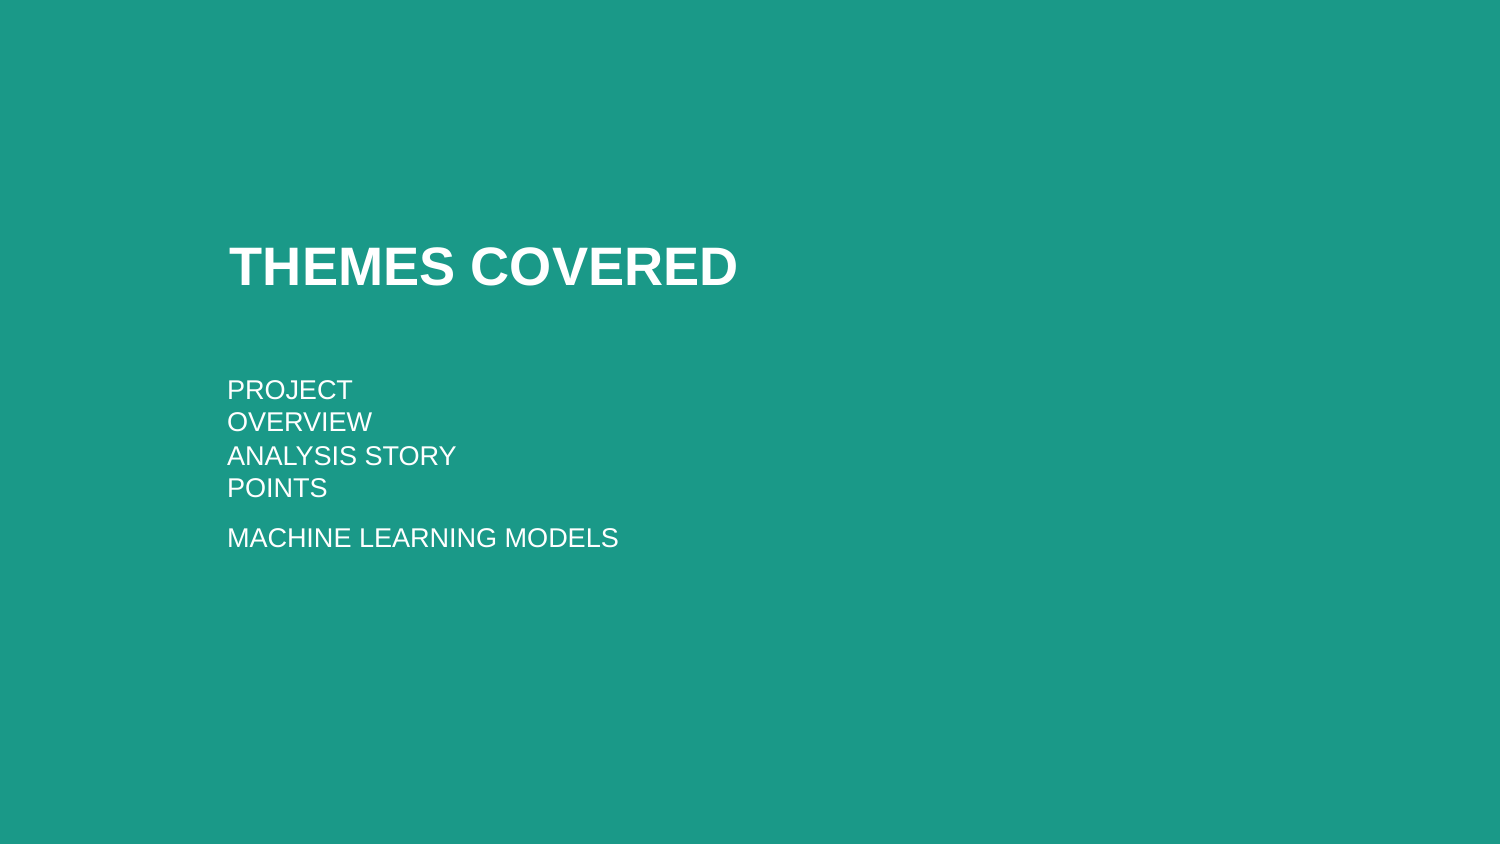

# THEMES COVERED
PROJECT OVERVIEW
ANALYSIS STORY POINTS
MACHINE LEARNING MODELS